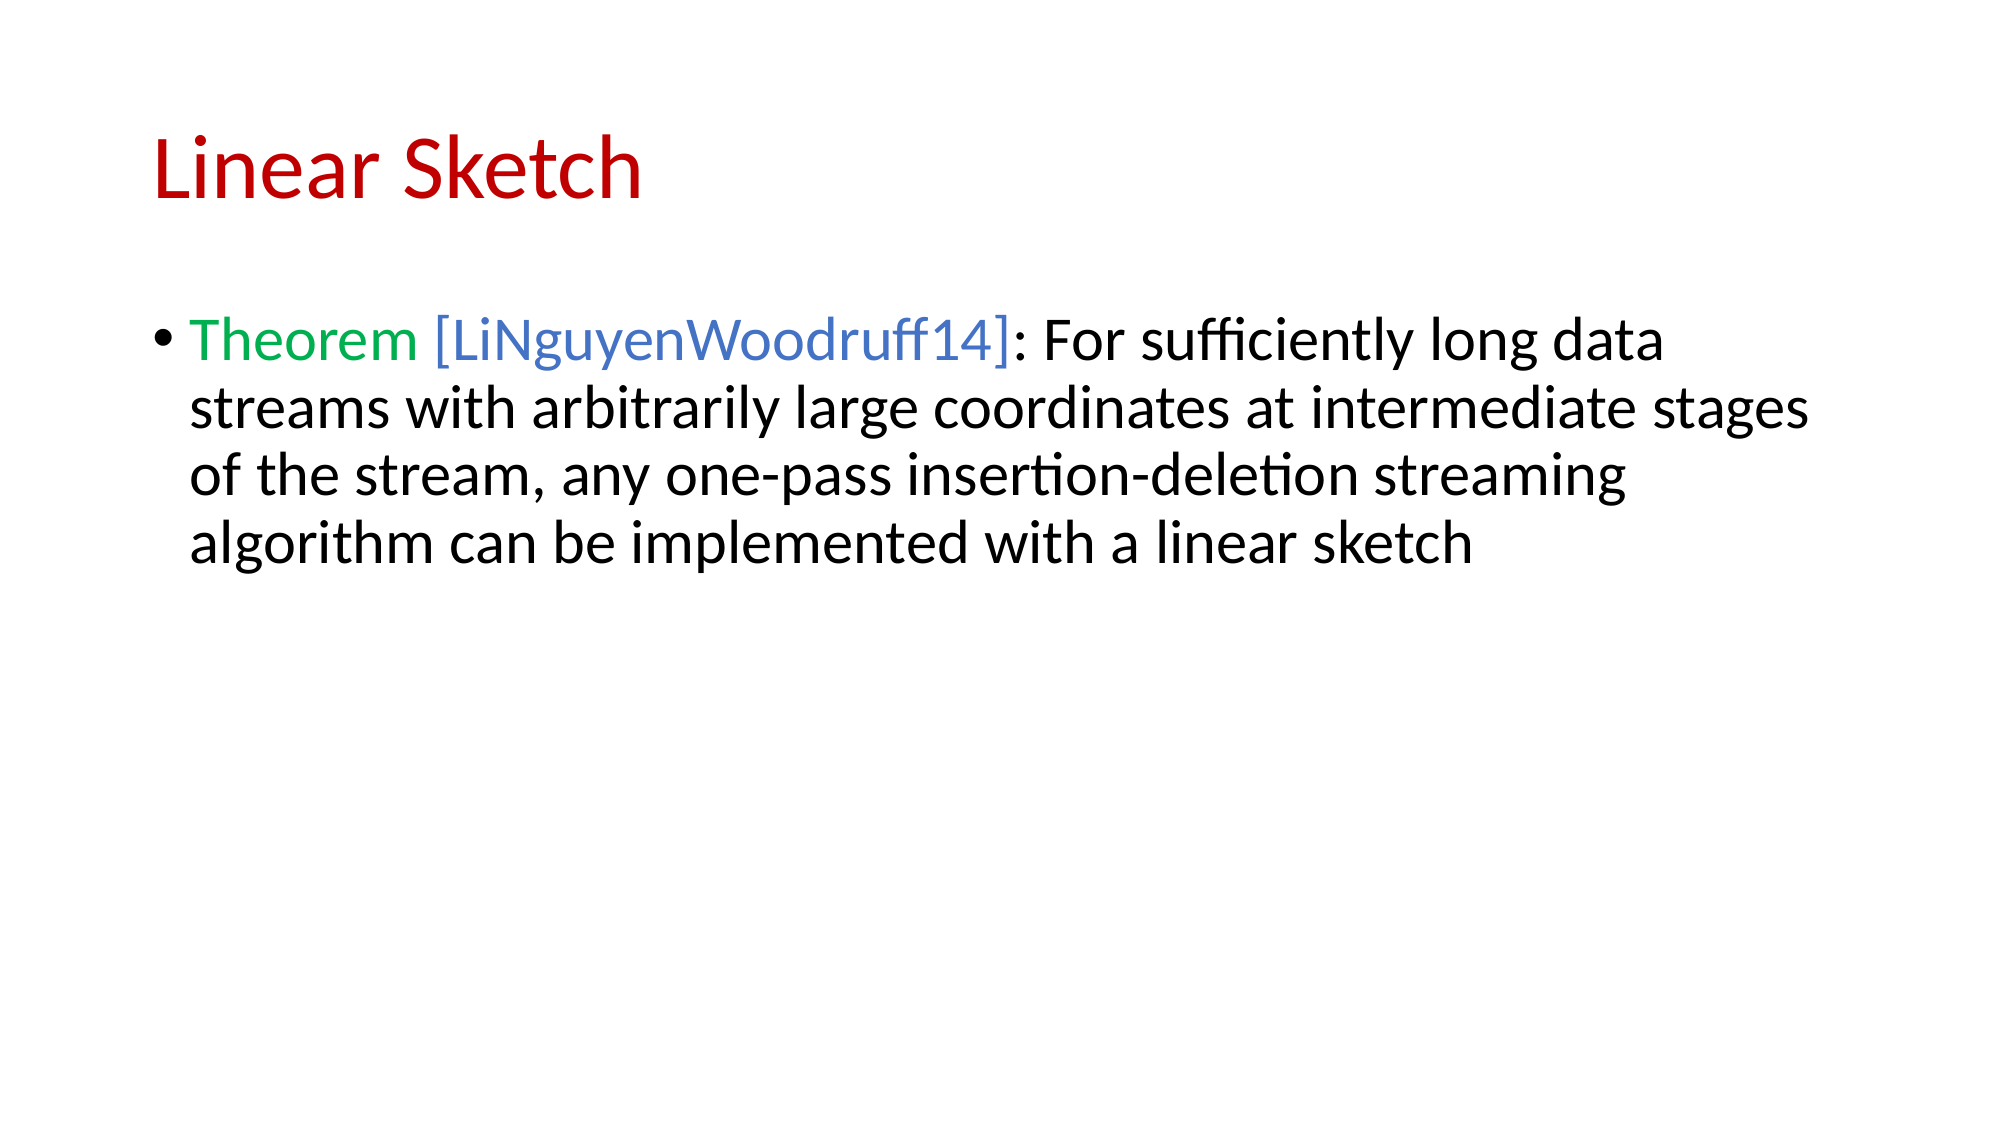

# Linear Sketch
Theorem [LiNguyenWoodruff14]: For sufficiently long data streams with arbitrarily large coordinates at intermediate stages of the stream, any one-pass insertion-deletion streaming algorithm can be implemented with a linear sketch